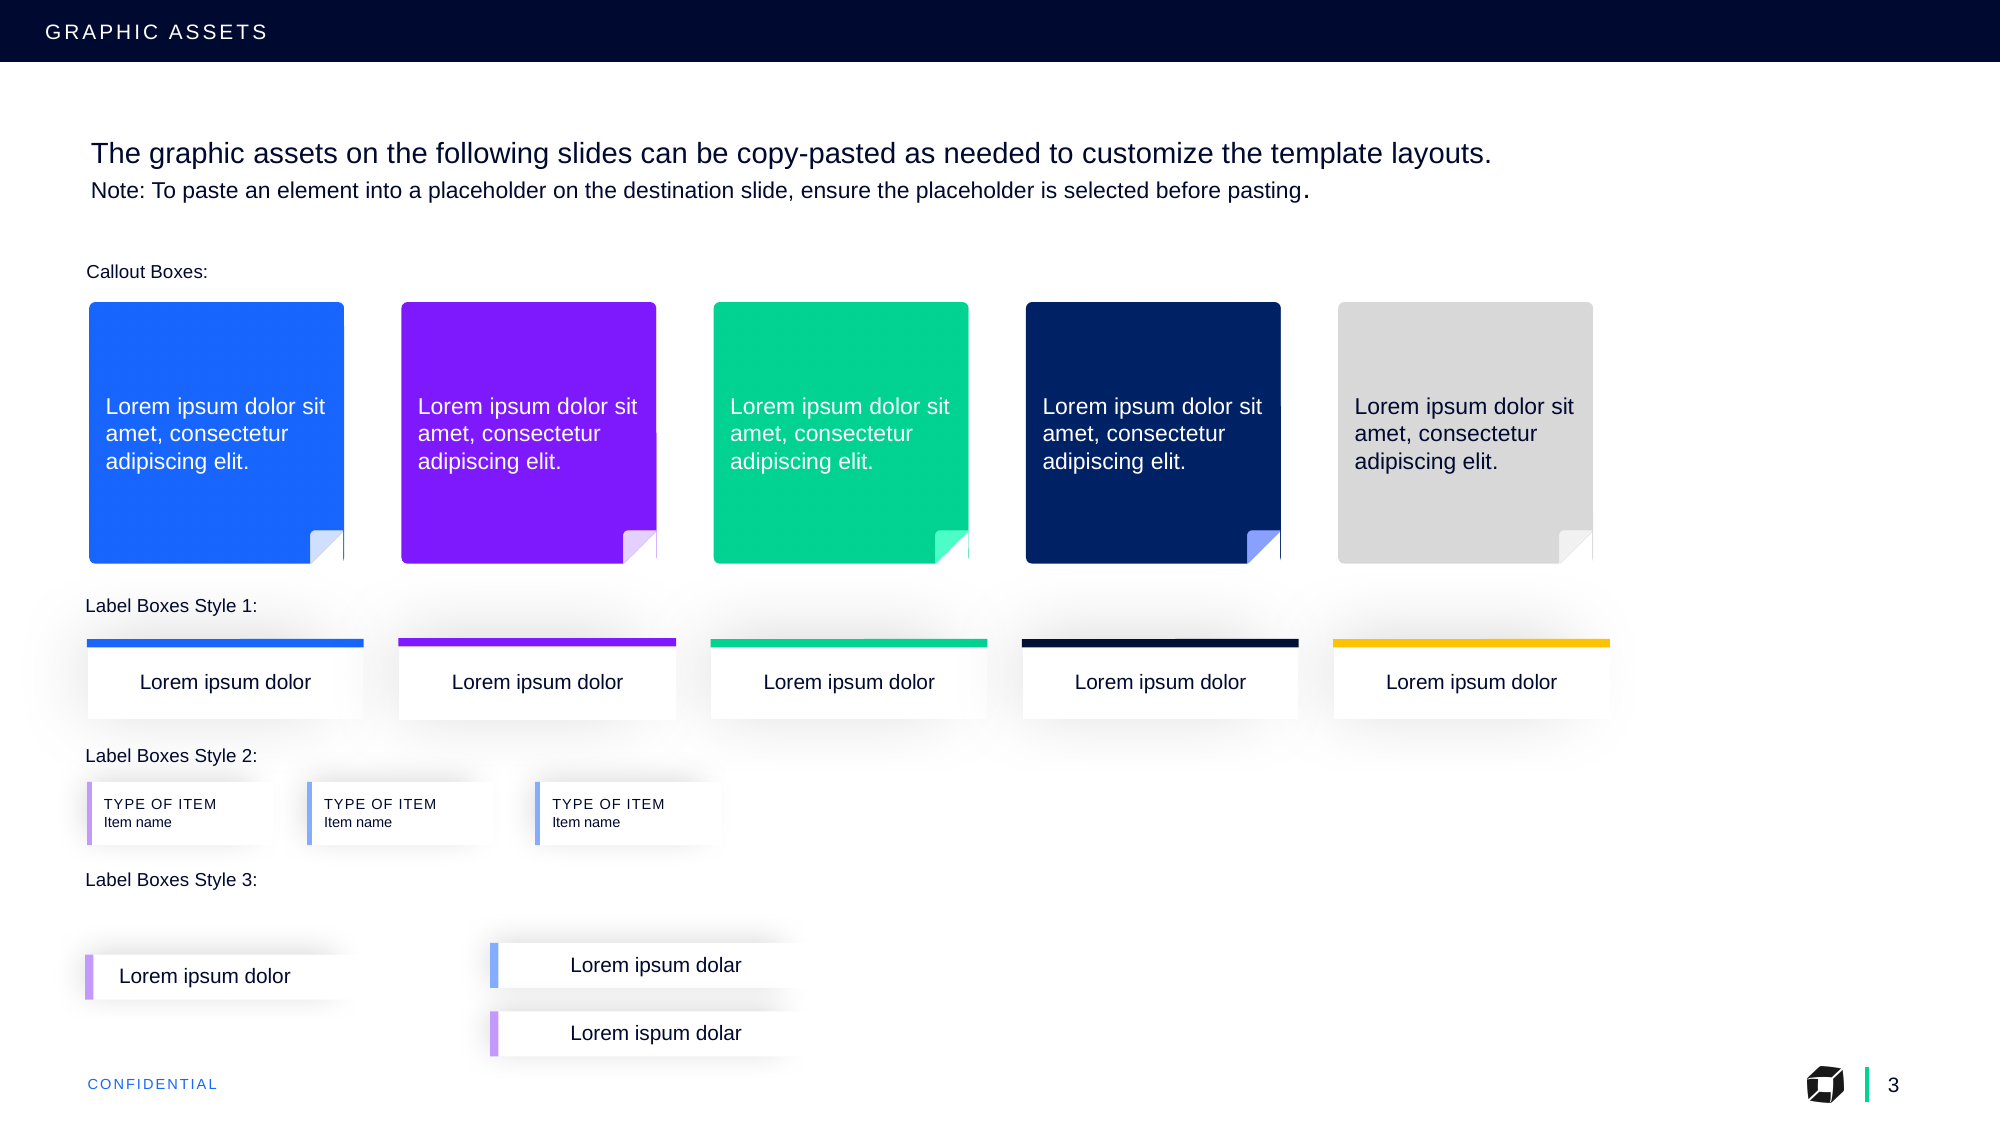

GRAPHIC ASSETS
The graphic assets on the following slides can be copy-pasted as needed to customize the template layouts.
Note: To paste an element into a placeholder on the destination slide, ensure the placeholder is selected before pasting.
Callout Boxes:
Lorem ipsum dolor sit amet, consectetur adipiscing elit.
Lorem ipsum dolor sit amet, consectetur adipiscing elit.
Lorem ipsum dolor sit amet, consectetur adipiscing elit.
Lorem ipsum dolor sit amet, consectetur adipiscing elit.
Lorem ipsum dolor sit amet, consectetur adipiscing elit.
Label Boxes Style 1:
Lorem ipsum dolor
Lorem ipsum dolor
Lorem ipsum dolor
Lorem ipsum dolor
Lorem ipsum dolor
Label Boxes Style 2:
TYPE OF ITEM
Item name
TYPE OF ITEM
Item name
TYPE OF ITEM
Item name
Label Boxes Style 3:
Lorem ipsum dolor
Lorem ipsum dolar
Lorem ispum dolar
3